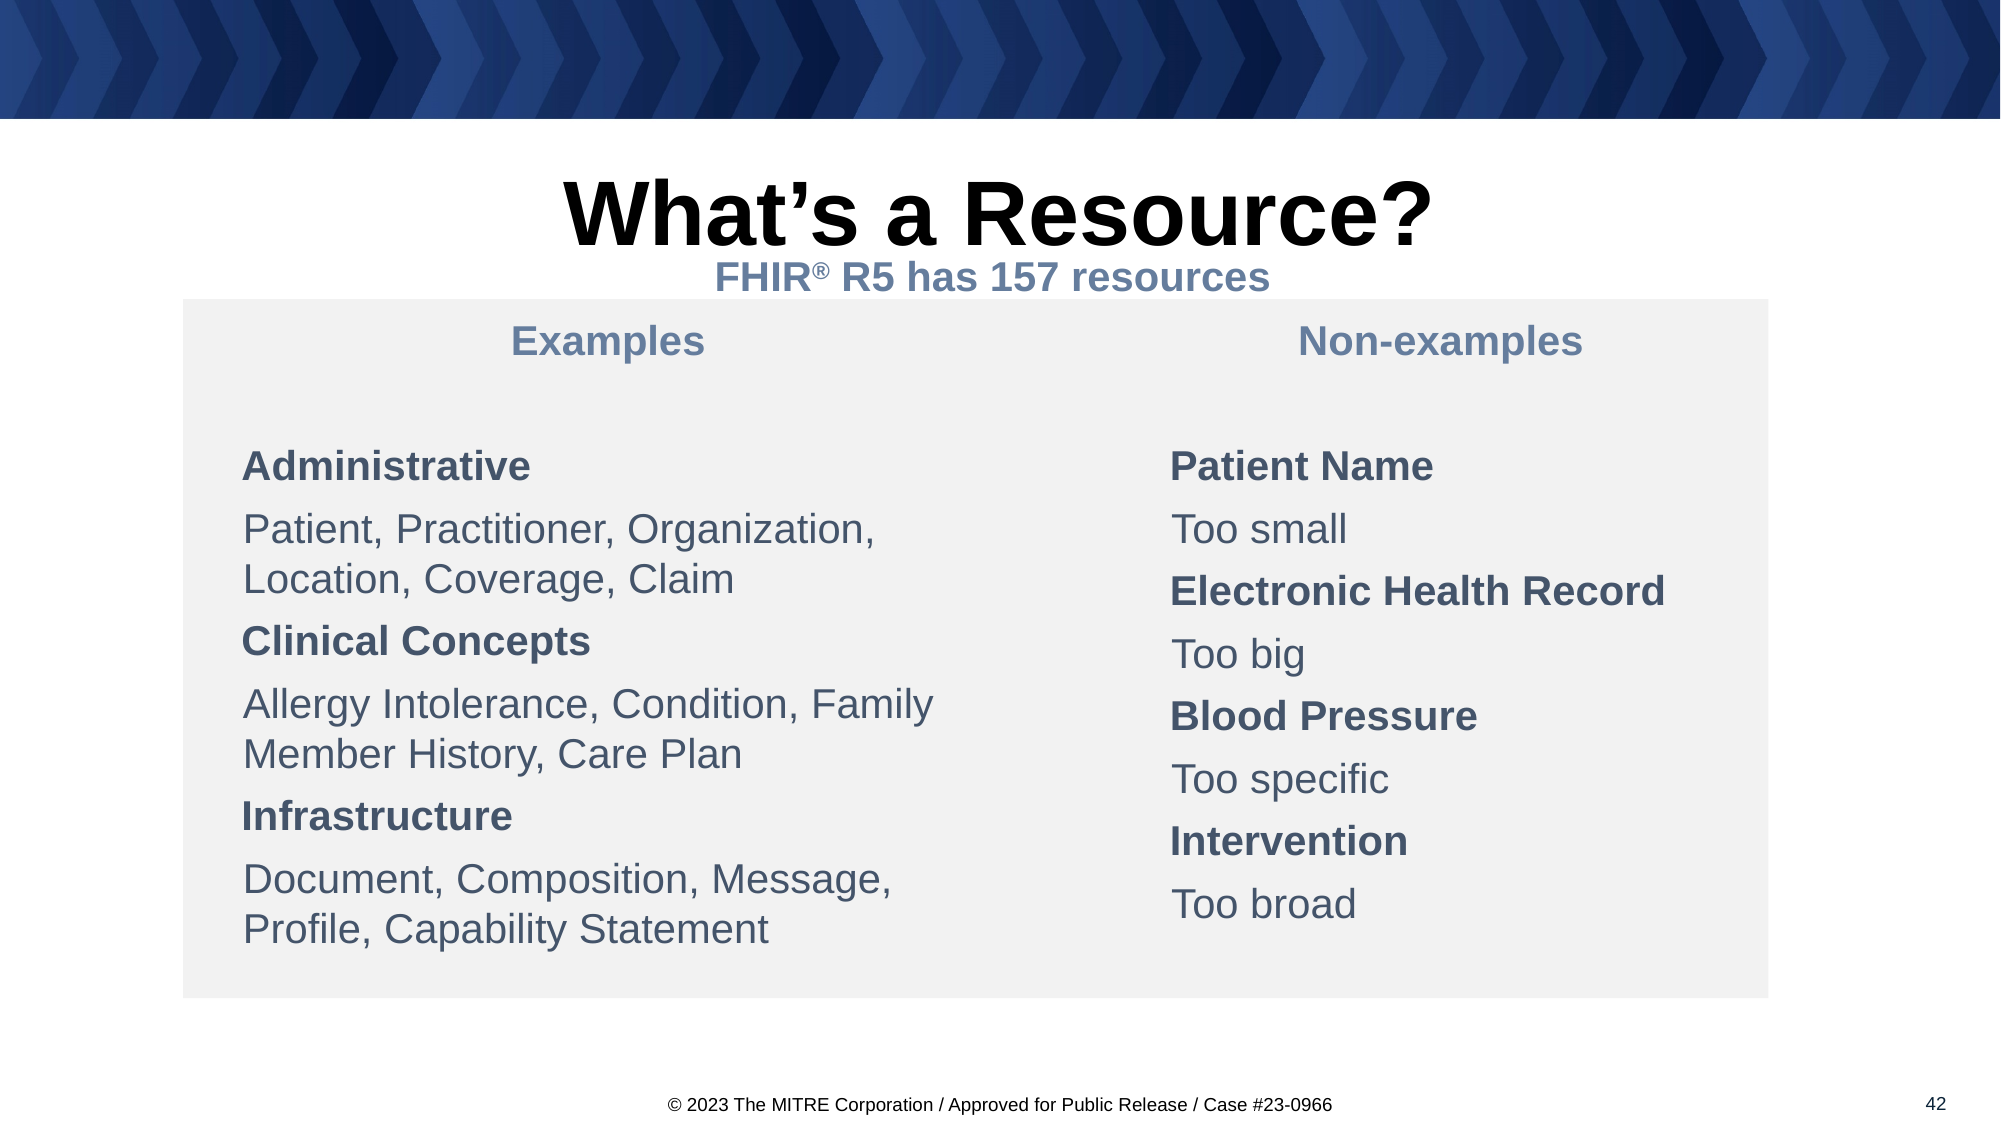

# What’s a Resource?
FHIR® R5 has 157 resources

Examples

Administrative
Patient, Practitioner, Organization, Location, Coverage, Claim
Clinical Concepts
Allergy Intolerance, Condition, Family Member History, Care Plan
Infrastructure
Document, Composition, Message, Profile, Capability Statement

Non-examples

Patient Name
Too small
Electronic Health Record
Too big
Blood Pressure
Too specific
Intervention
Too broad

42